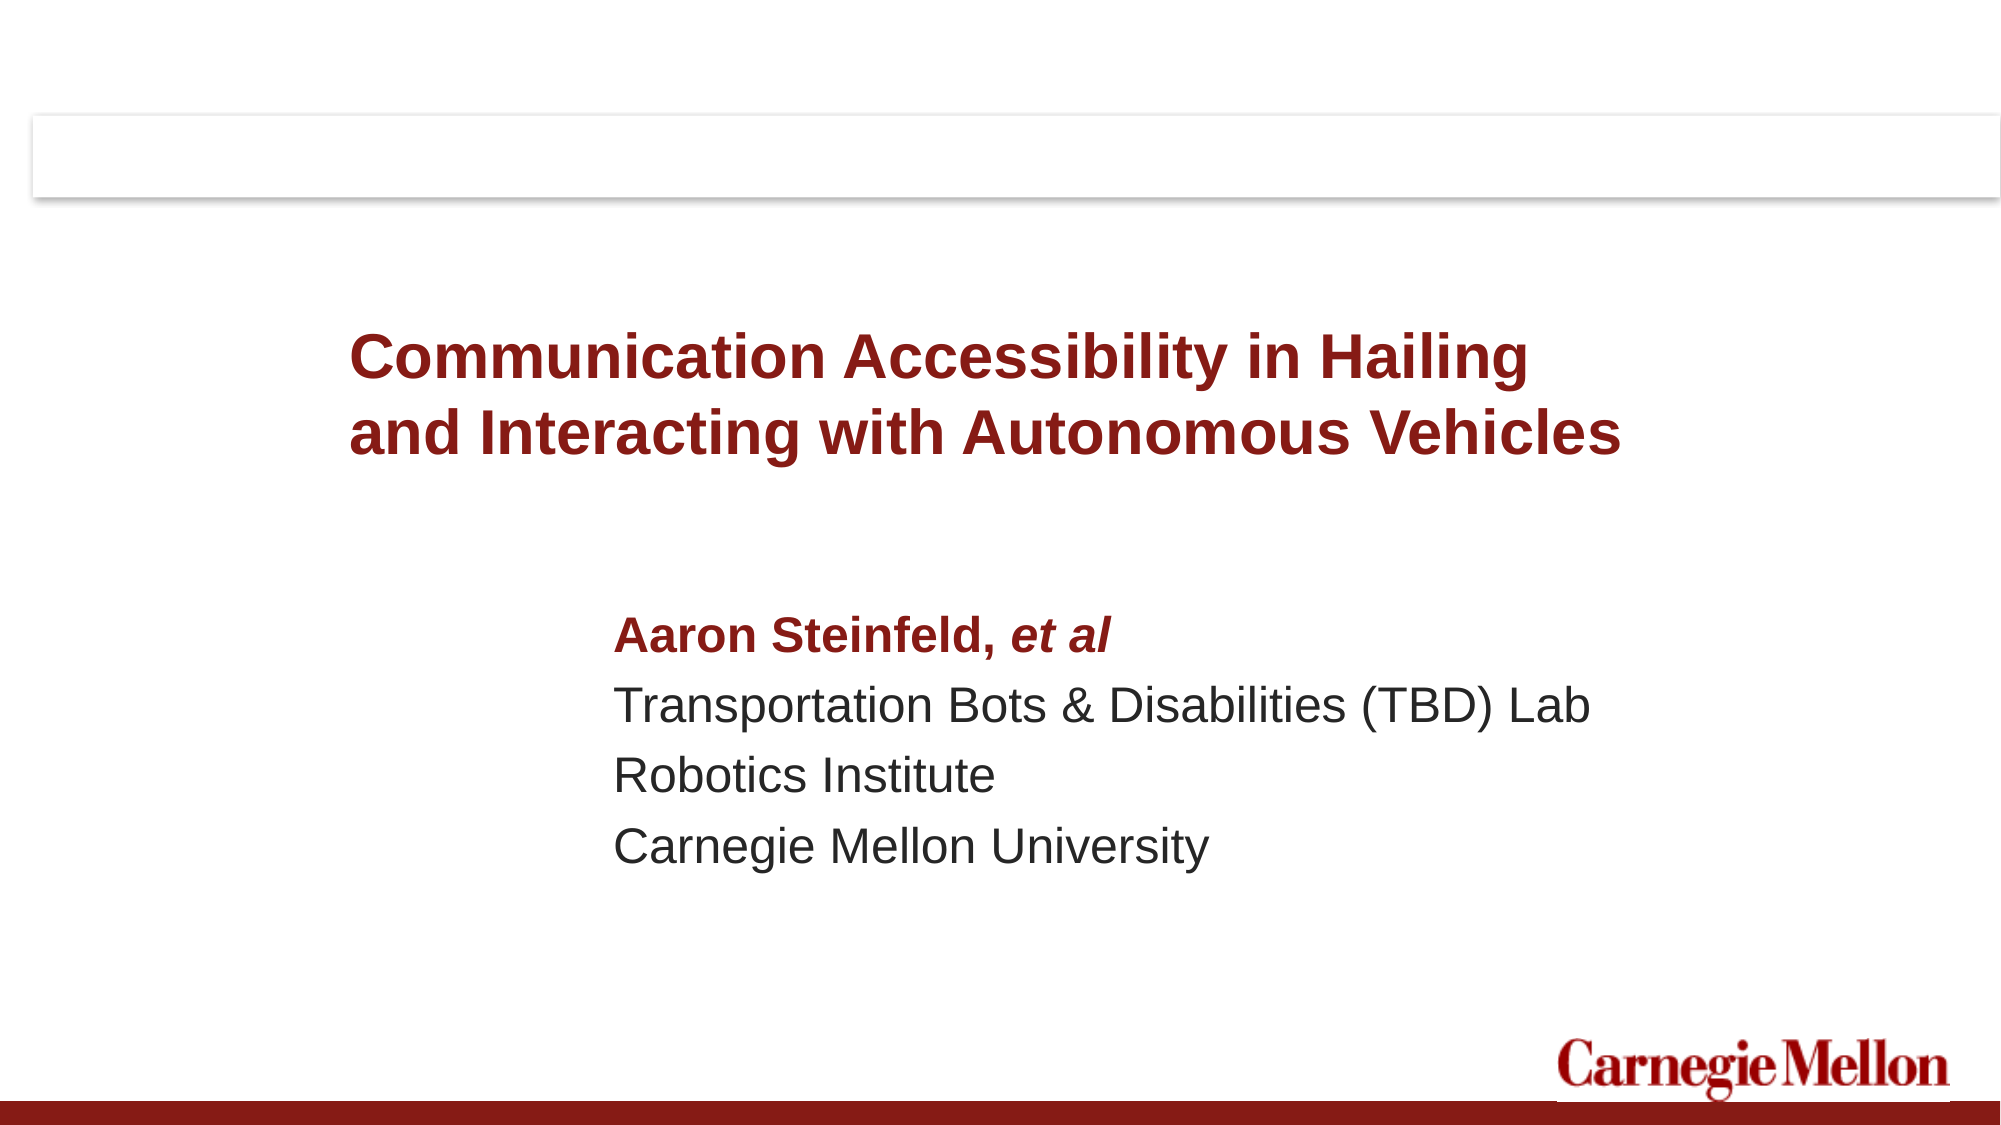

# Communication Accessibility in Hailing and Interacting with Autonomous Vehicles
Aaron Steinfeld, et al
Transportation Bots & Disabilities (TBD) Lab
Robotics Institute
Carnegie Mellon University